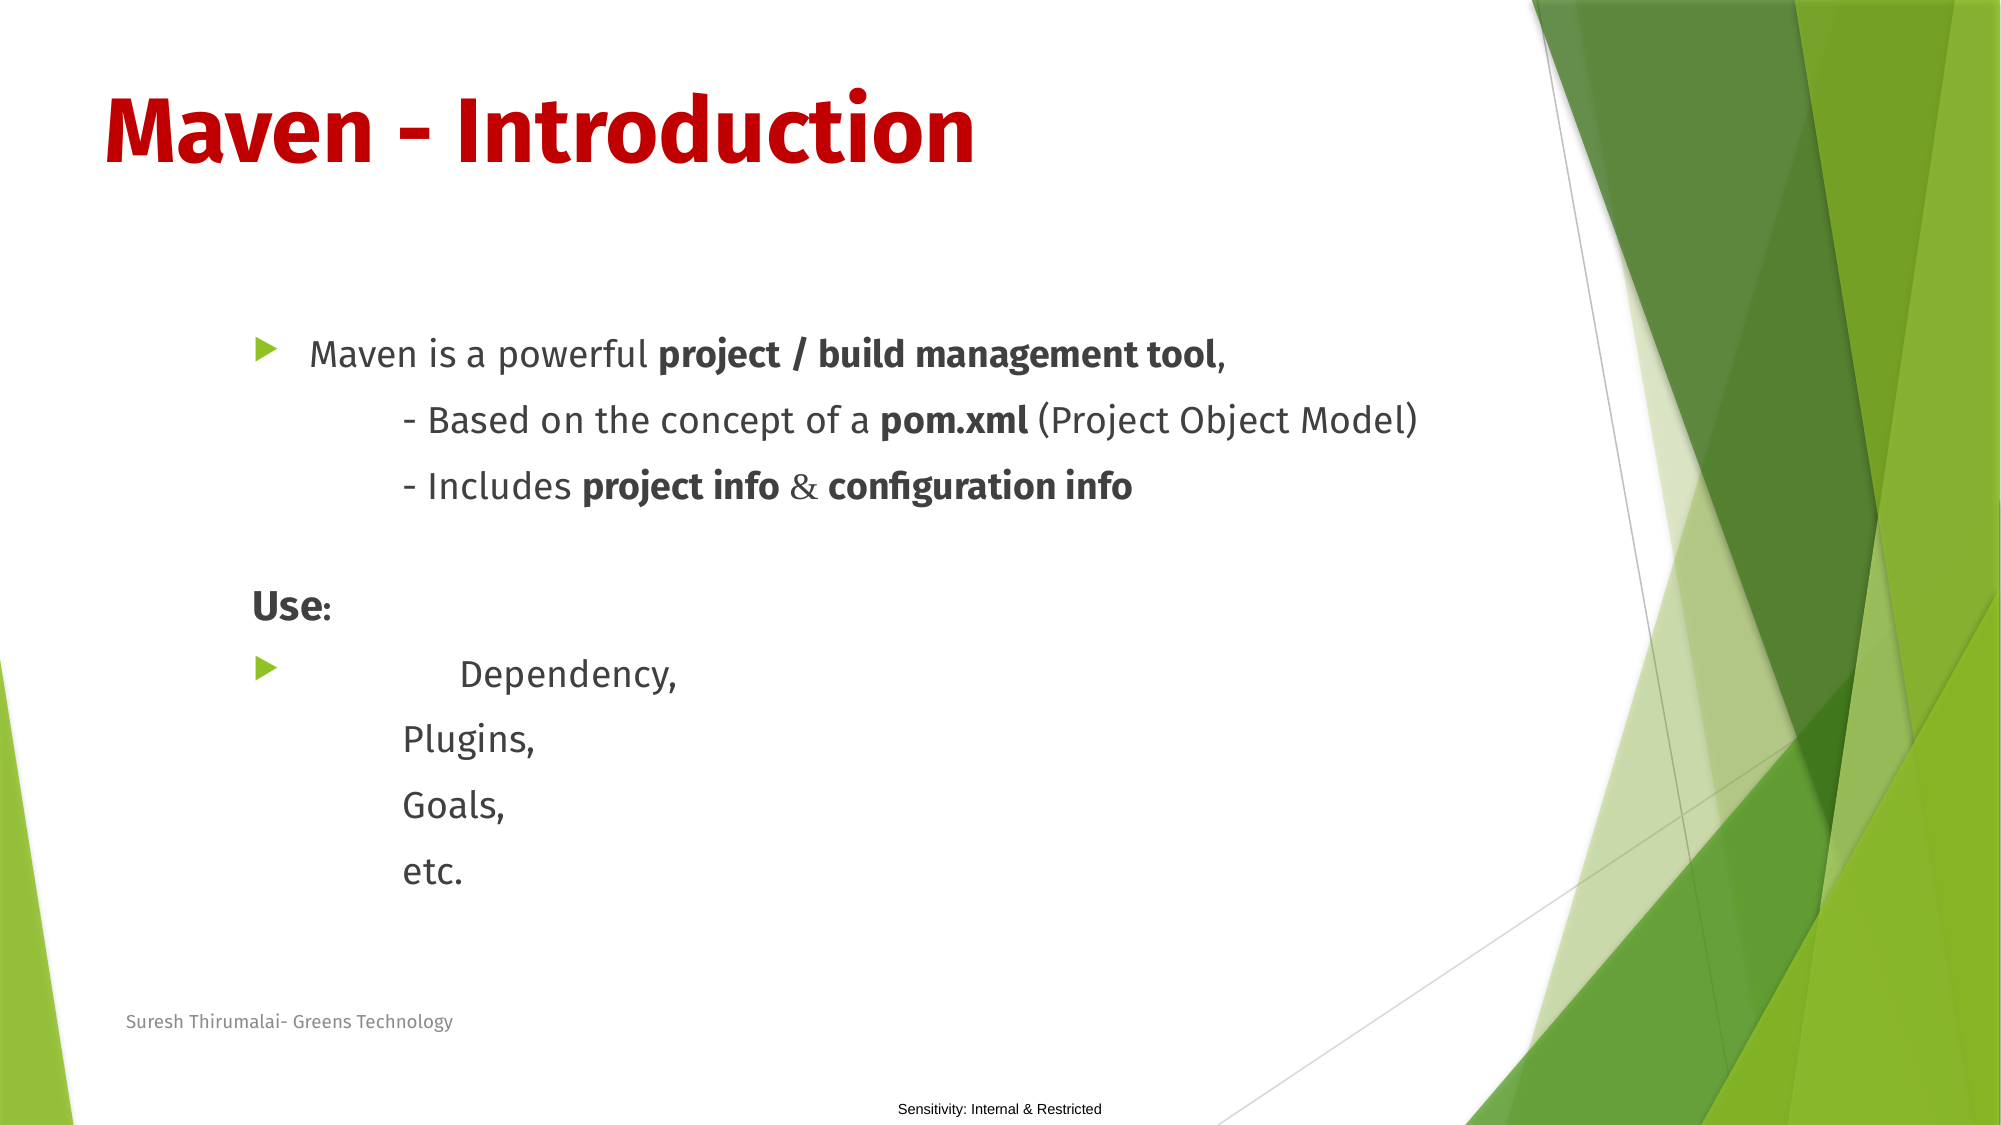

# Maven - Introduction

Maven is a powerful project / build management tool,
	- Based on the concept of a pom.xml (Project Object Model)
	- Includes project info & configuration info

Use:
 	Dependency,
	Plugins,
	Goals,
	etc.
Suresh Thirumalai- Greens Technology